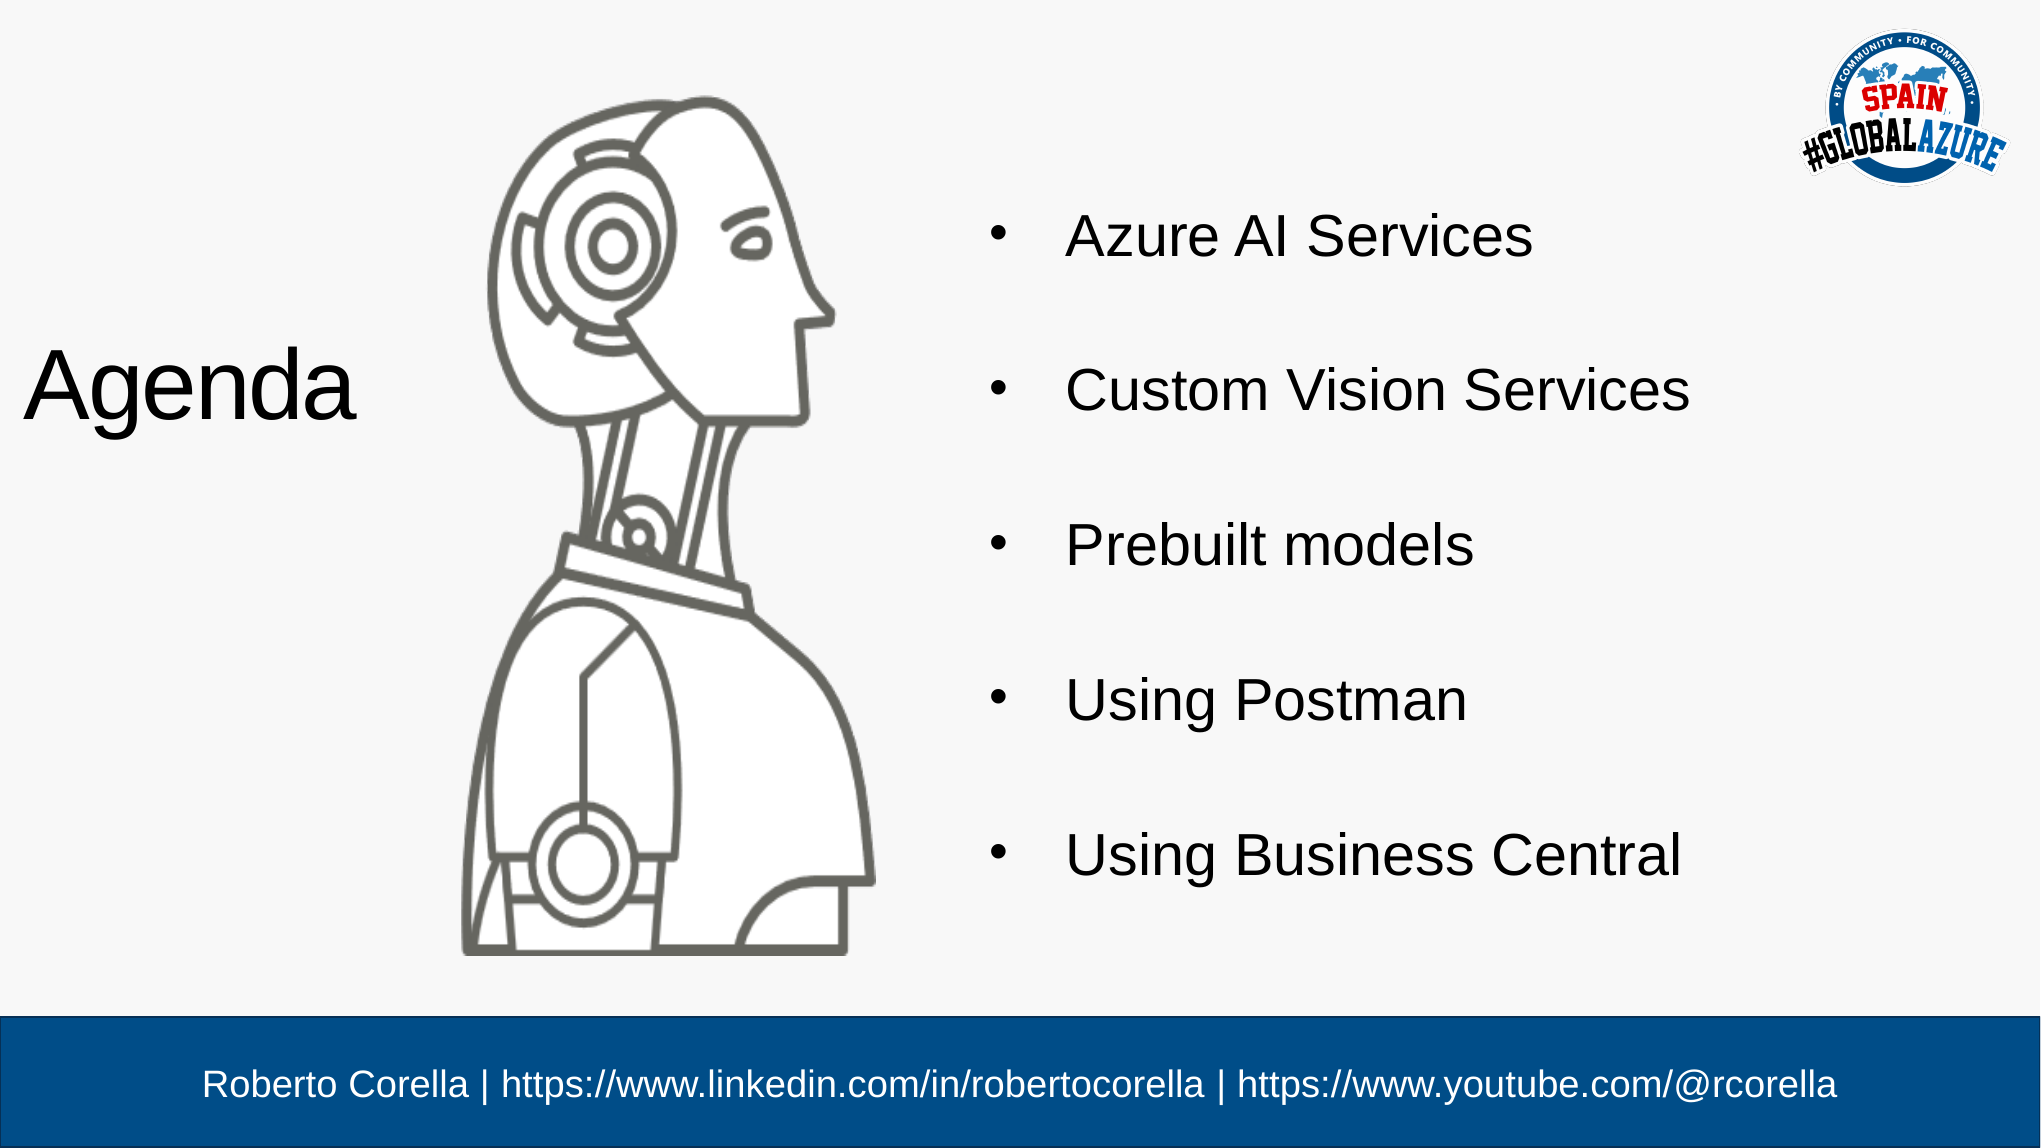

Azure AI Services
Custom Vision Services
Prebuilt models
Using Postman
Using Business Central
Agenda